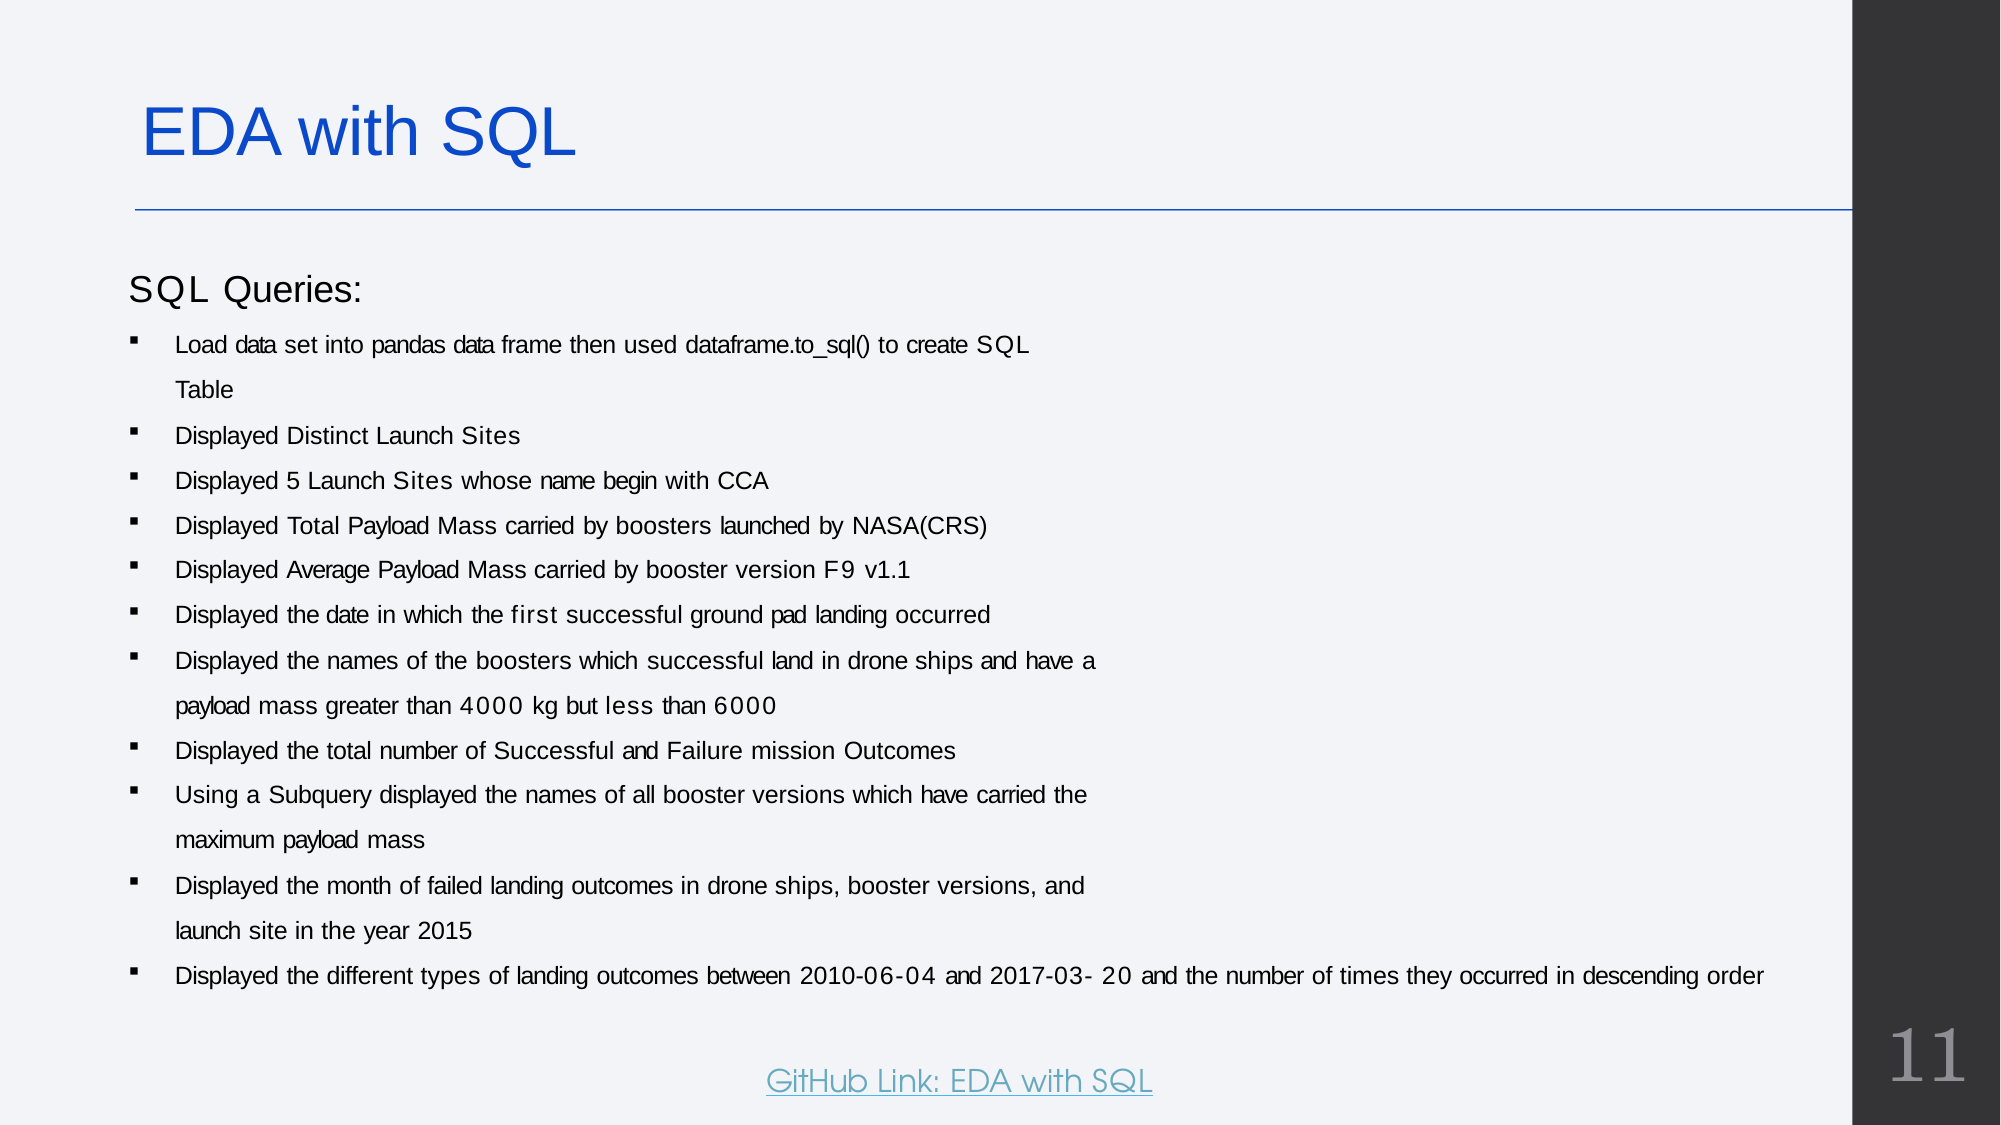

EDA with SQL
SQL Queries:
Load data set into pandas data frame then used dataframe.to_sql() to create SQL
Table
Displayed Distinct Launch Sites
Displayed 5 Launch Sites whose name begin with CCA
Displayed Total Payload Mass carried by boosters launched by NASA(CRS)
Displayed Average Payload Mass carried by booster version F9 v1.1
Displayed the date in which the first successful ground pad landing occurred
Displayed the names of the boosters which successful land in drone ships and have a
payload mass greater than 4000 kg but less than 6000
Displayed the total number of Successful and Failure mission Outcomes
Using a Subquery displayed the names of all booster versions which have carried the
maximum payload mass
Displayed the month of failed landing outcomes in drone ships, booster versions, and
launch site in the year 2015
Displayed the different types of landing outcomes between 2010-06-04 and 2017-03- 20 and the number of times they occurred in descending order
11
GitHub Link: EDA with SQL